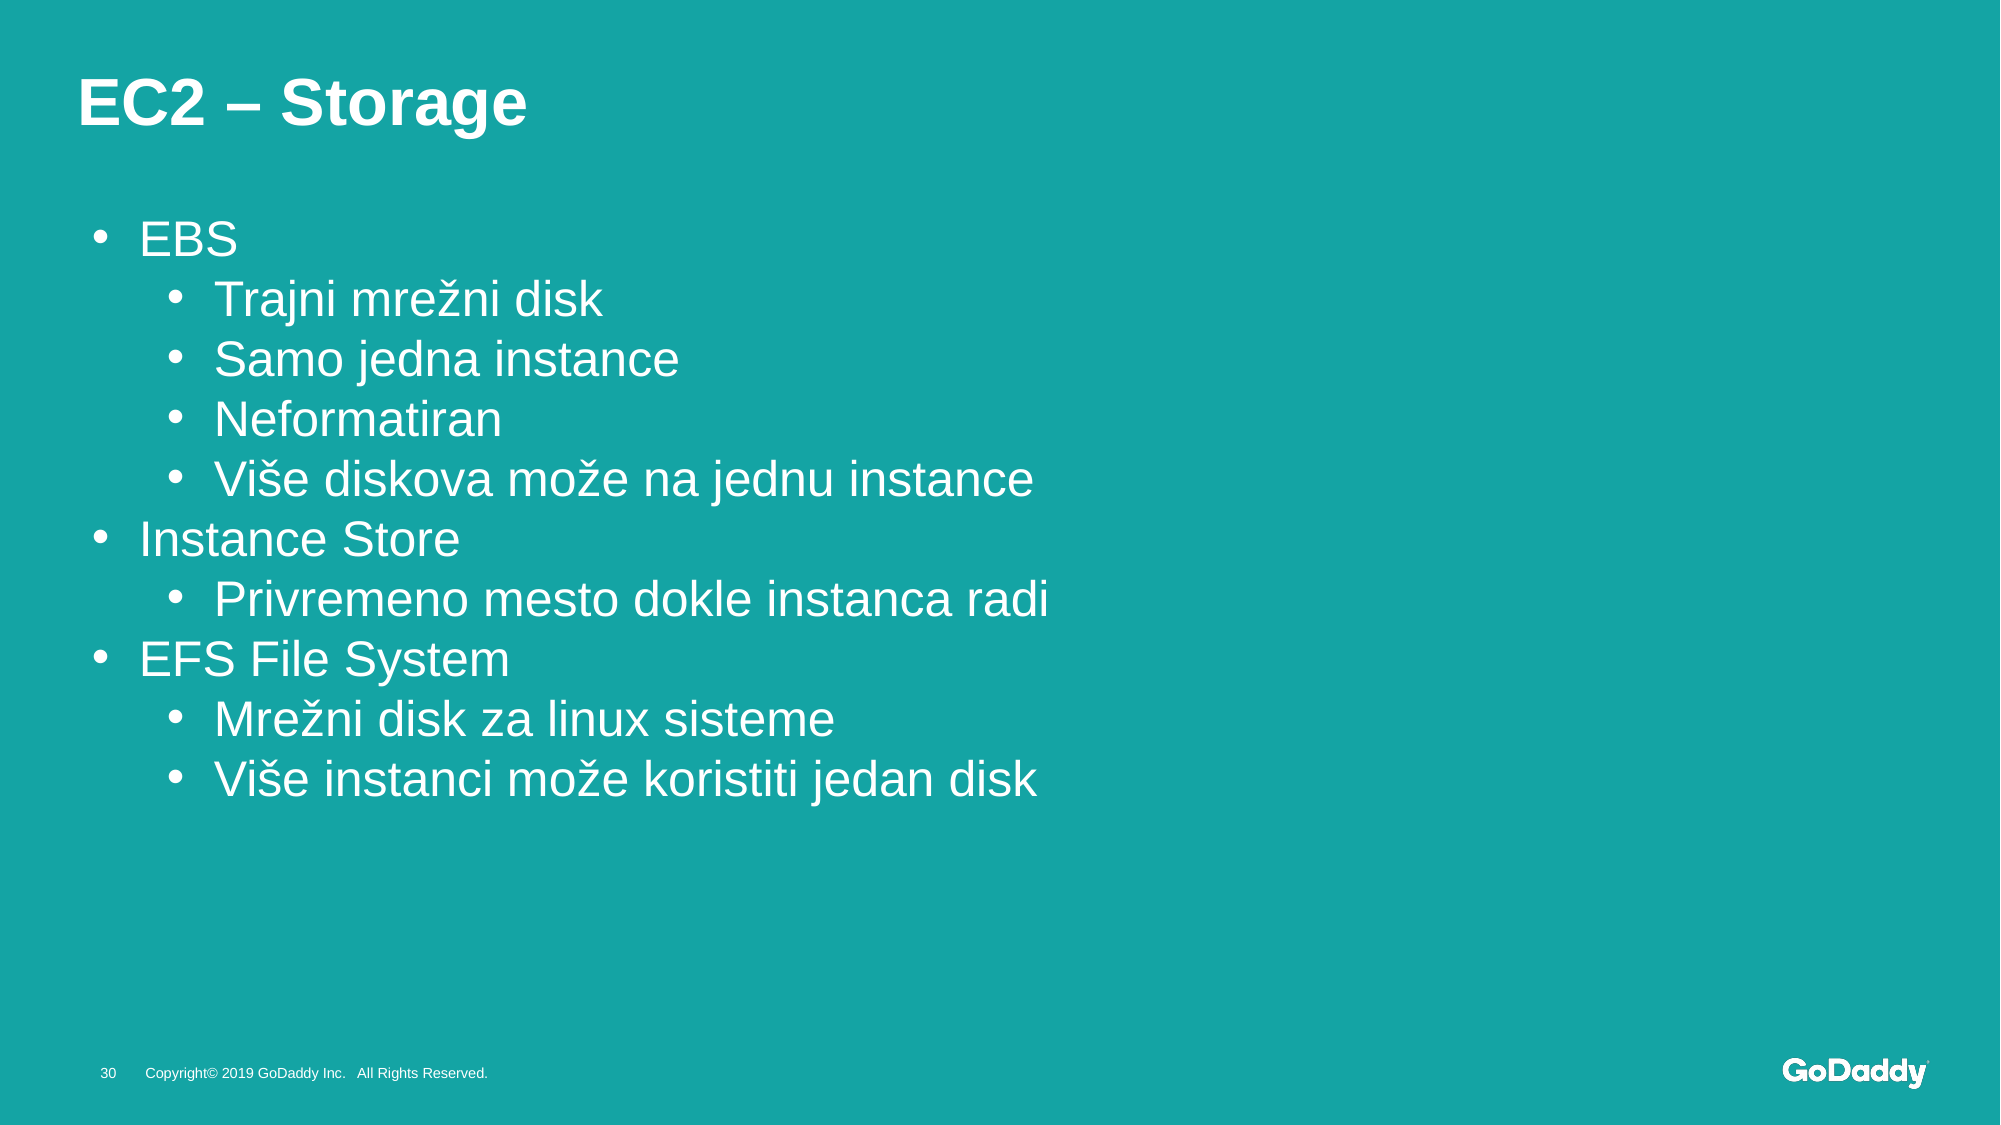

EC2 – Storage
EBS
Trajni mrežni disk
Samo jedna instance
Neformatiran
Više diskova može na jednu instance
Instance Store
Privremeno mesto dokle instanca radi
EFS File System
Mrežni disk za linux sisteme
Više instanci može koristiti jedan disk

30
Copyright© 2019 GoDaddy Inc.   All Rights Reserved.